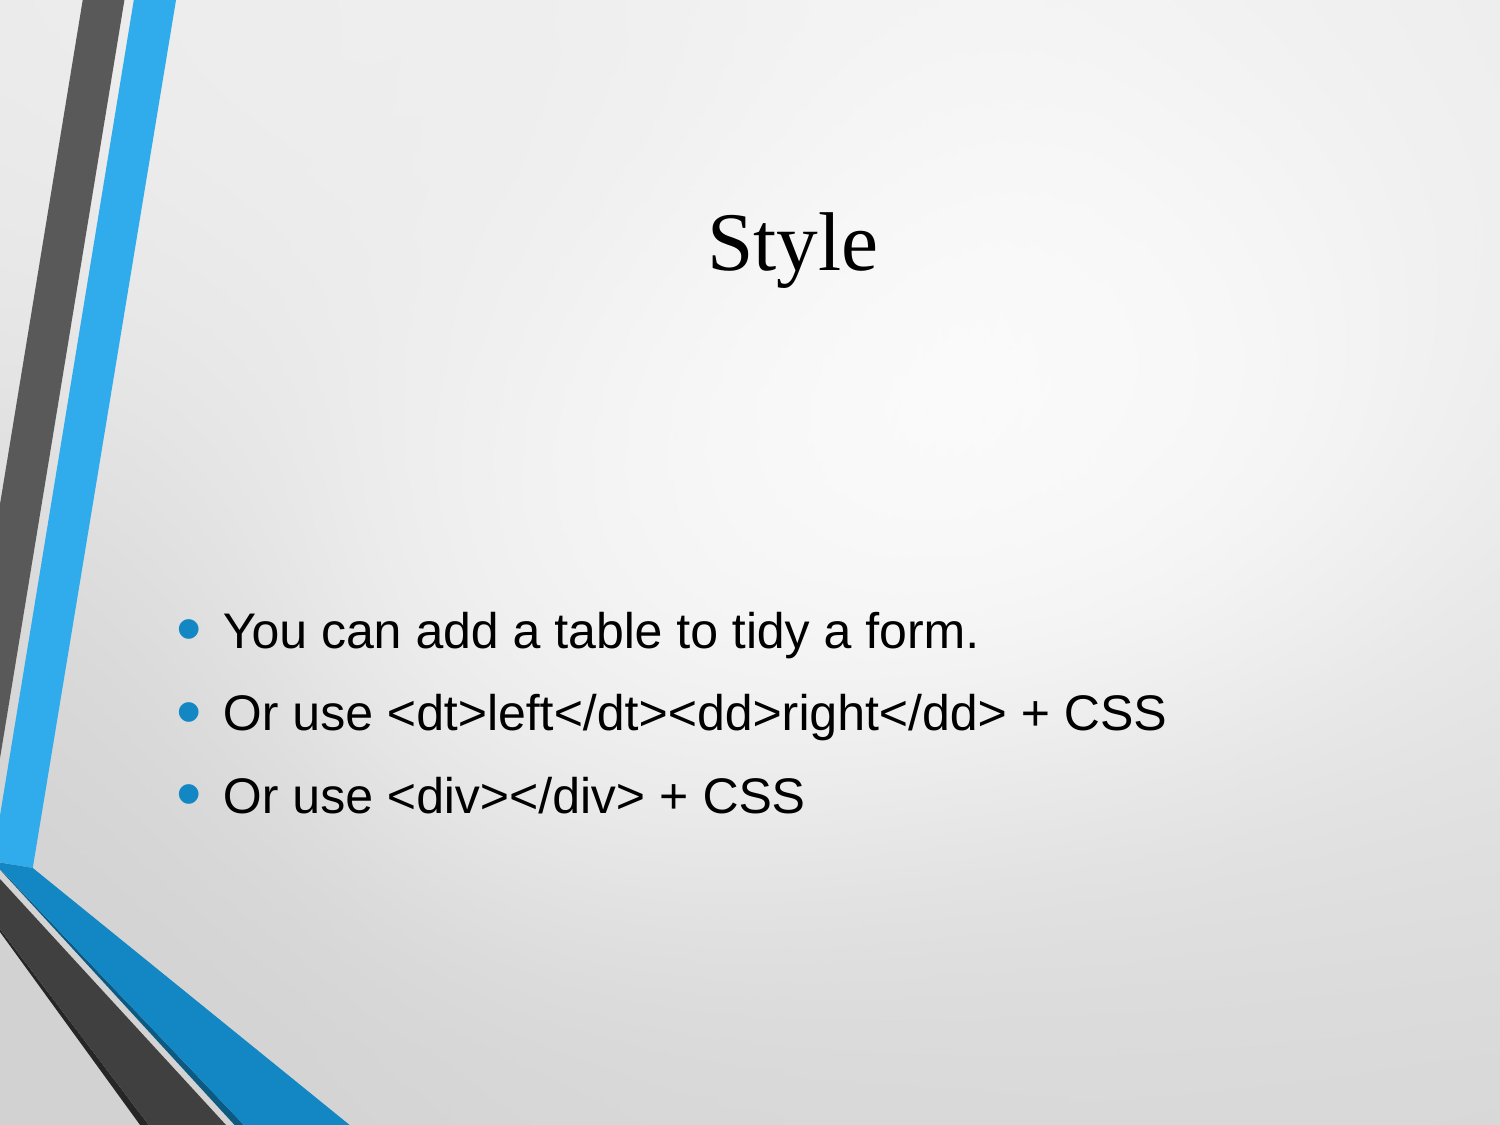

# Style
You can add a table to tidy a form.
Or use <dt>left</dt><dd>right</dd> + CSS
Or use <div></div> + CSS